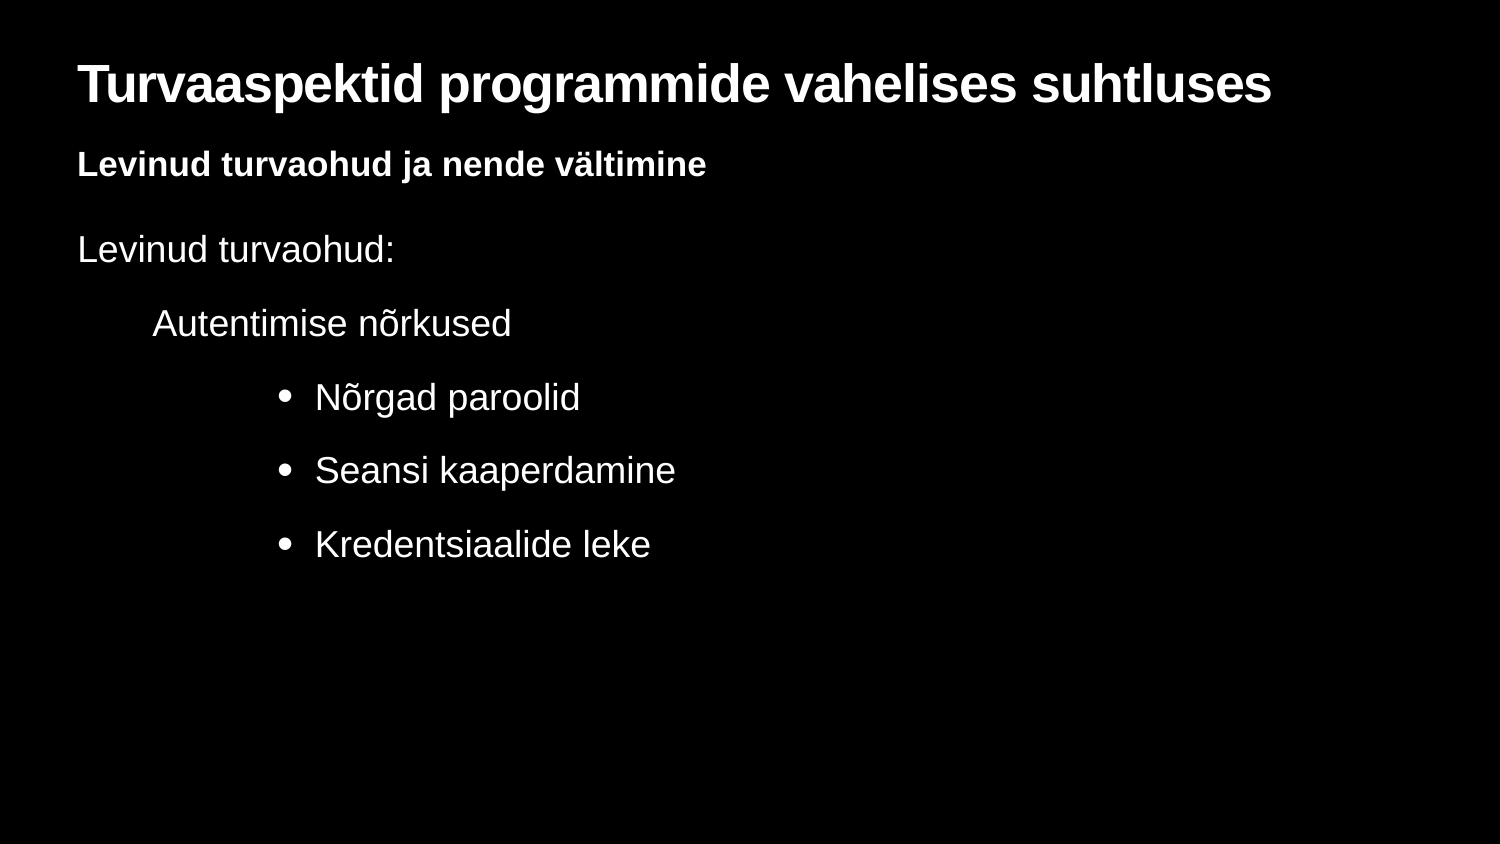

# Turvaaspektid programmide vahelises suhtluses
Levinud turvaohud ja nende vältimine
Levinud turvaohud:
Autentimise nõrkused
Nõrgad paroolid
Seansi kaaperdamine
Kredentsiaalide leke